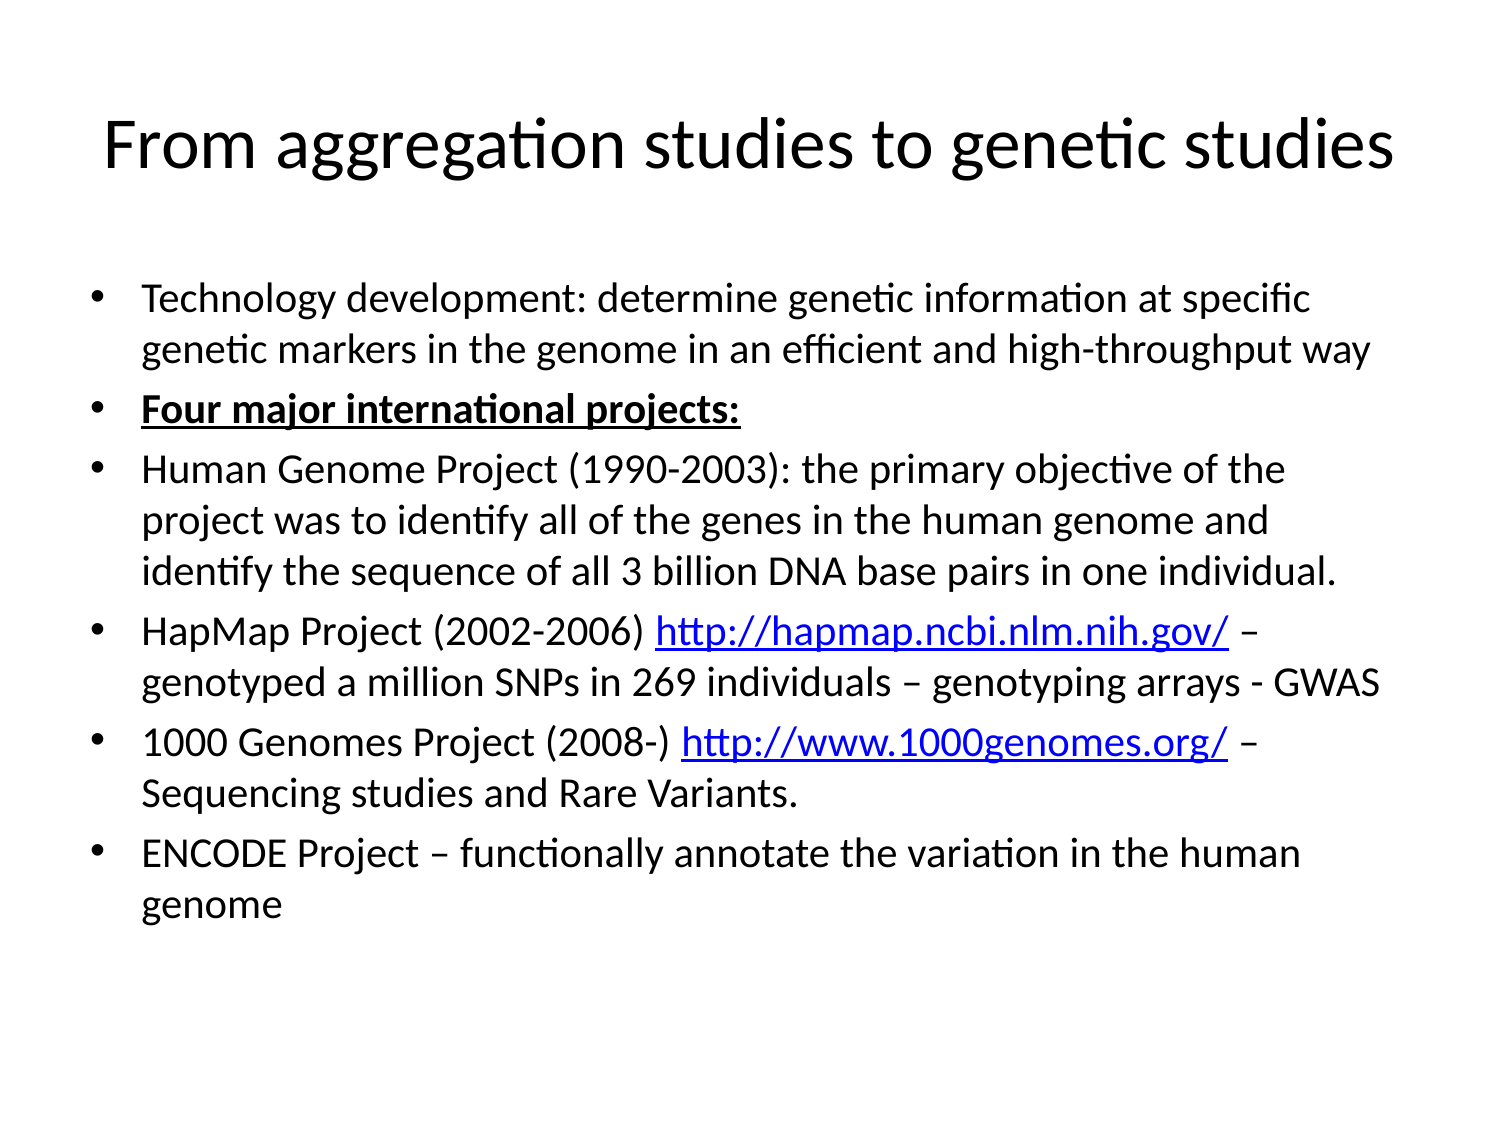

# From aggregation studies to genetic studies
Technology development: determine genetic information at specific genetic markers in the genome in an efficient and high-throughput way
Four major international projects:
Human Genome Project (1990-2003): the primary objective of the project was to identify all of the genes in the human genome and identify the sequence of all 3 billion DNA base pairs in one individual.
HapMap Project (2002-2006) http://hapmap.ncbi.nlm.nih.gov/ – genotyped a million SNPs in 269 individuals – genotyping arrays - GWAS
1000 Genomes Project (2008-) http://www.1000genomes.org/ – Sequencing studies and Rare Variants.
ENCODE Project – functionally annotate the variation in the human genome